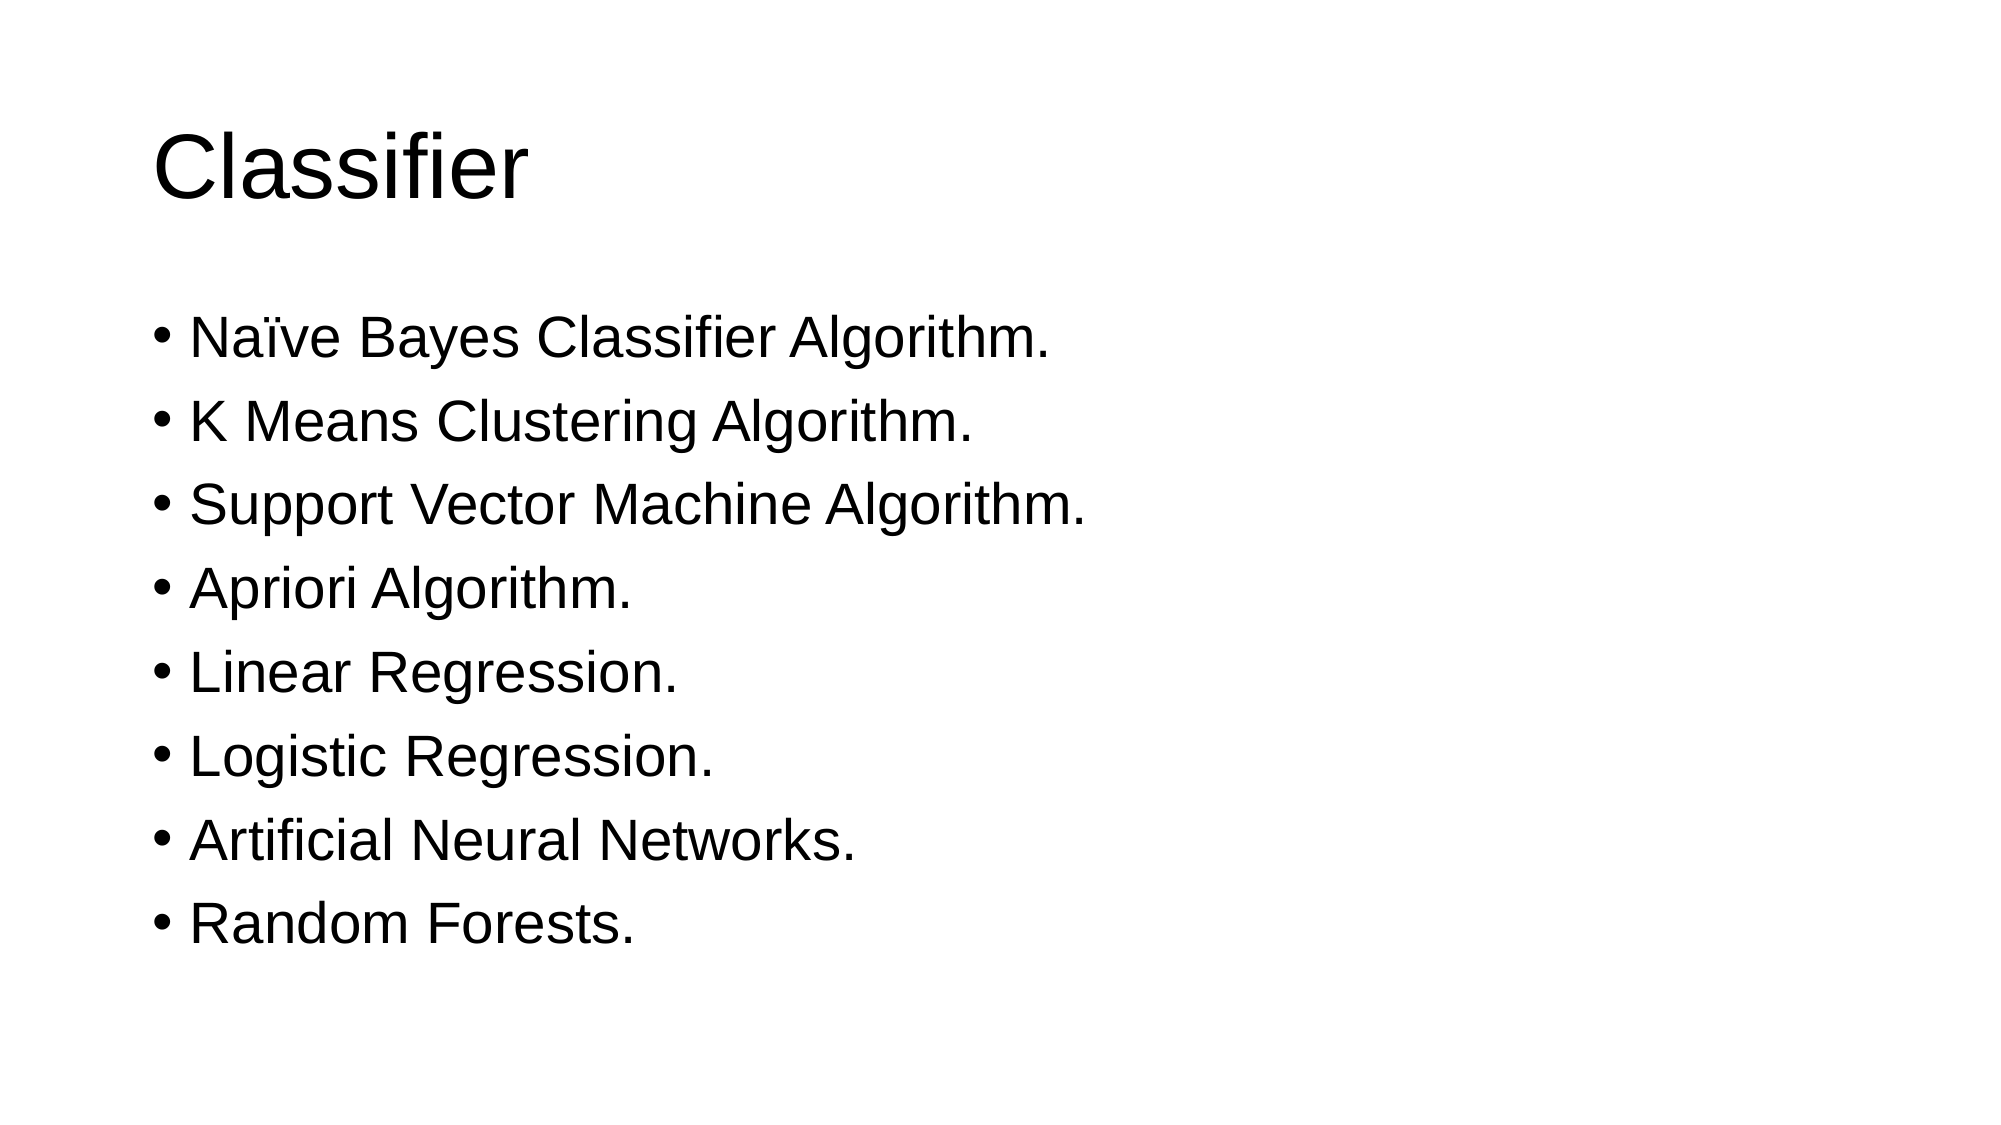

# Classifier
Naïve Bayes Classifier Algorithm.
K Means Clustering Algorithm.
Support Vector Machine Algorithm.
Apriori Algorithm.
Linear Regression.
Logistic Regression.
Artificial Neural Networks.
Random Forests.